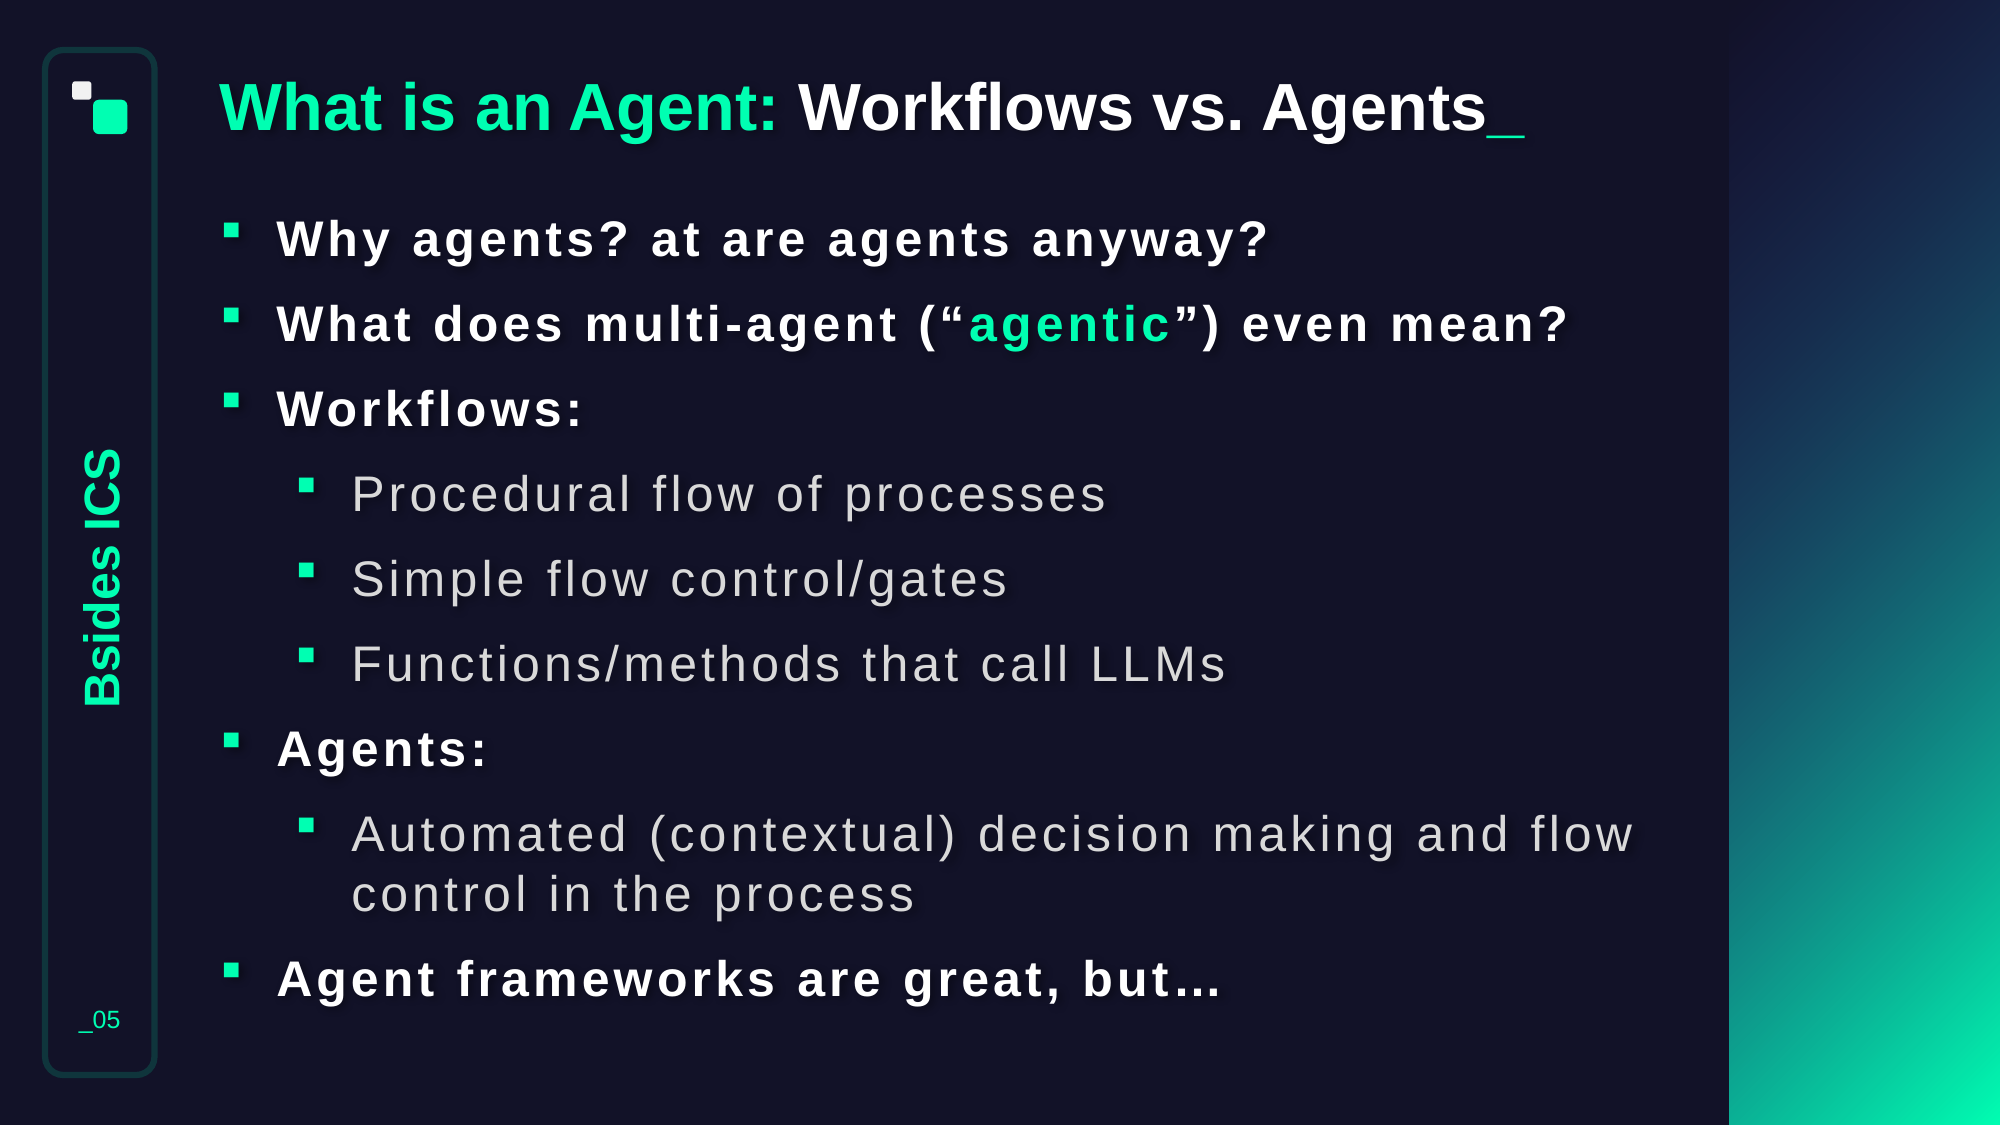

What is an Agent: Workflows vs. Agents_

_05
Why agents? at are agents anyway?
What does multi-agent (“agentic”) even mean?
Workflows:
Procedural flow of processes
Simple flow control/gates
Functions/methods that call LLMs
Agents:
Automated (contextual) decision making and flow control in the process
Agent frameworks are great, but…
01
Bsides ICS